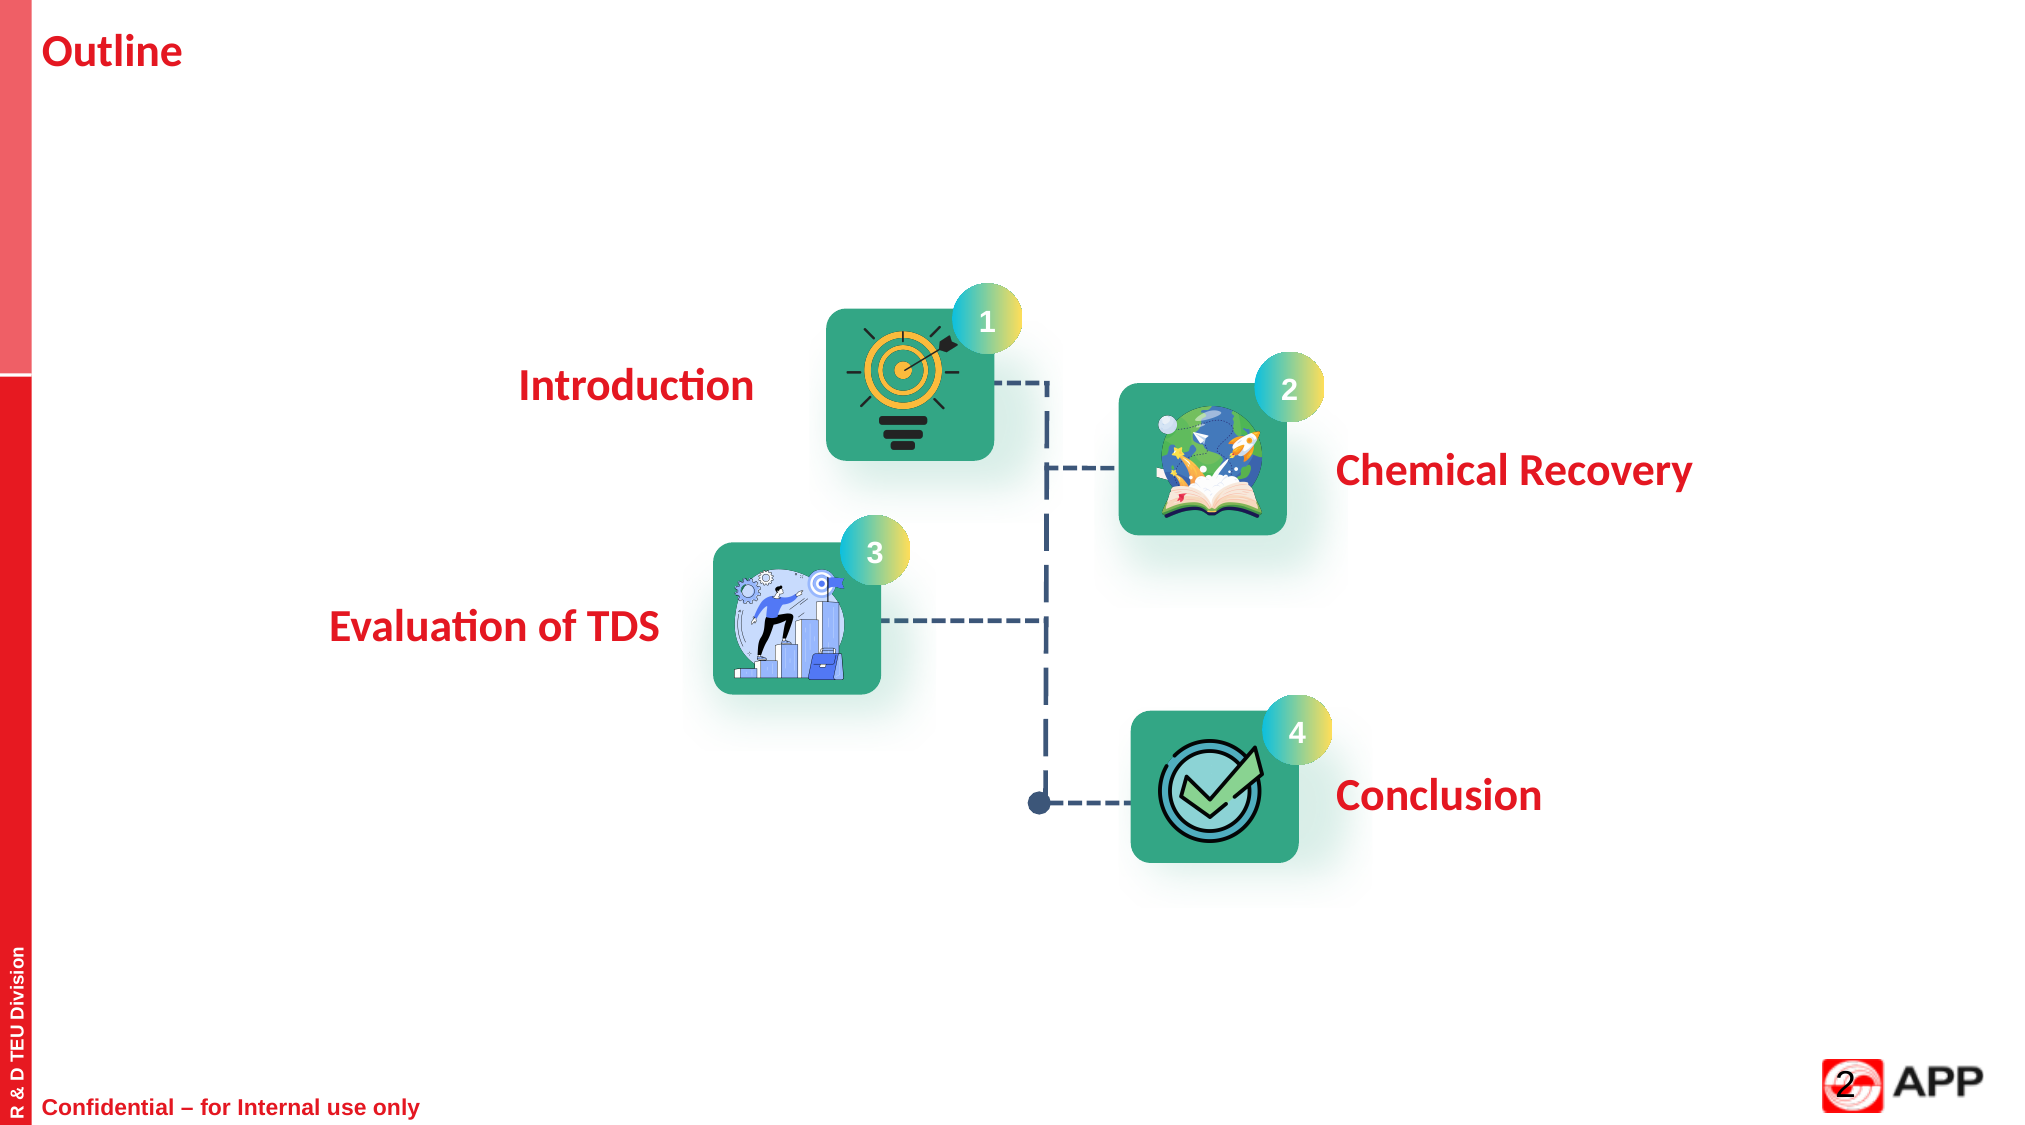

# Outline

1

2
Introduction

Chemical Recovery

3

Evaluation of TDS

4

Conclusion

R & D TEU Division
Confidential – for Internal use only